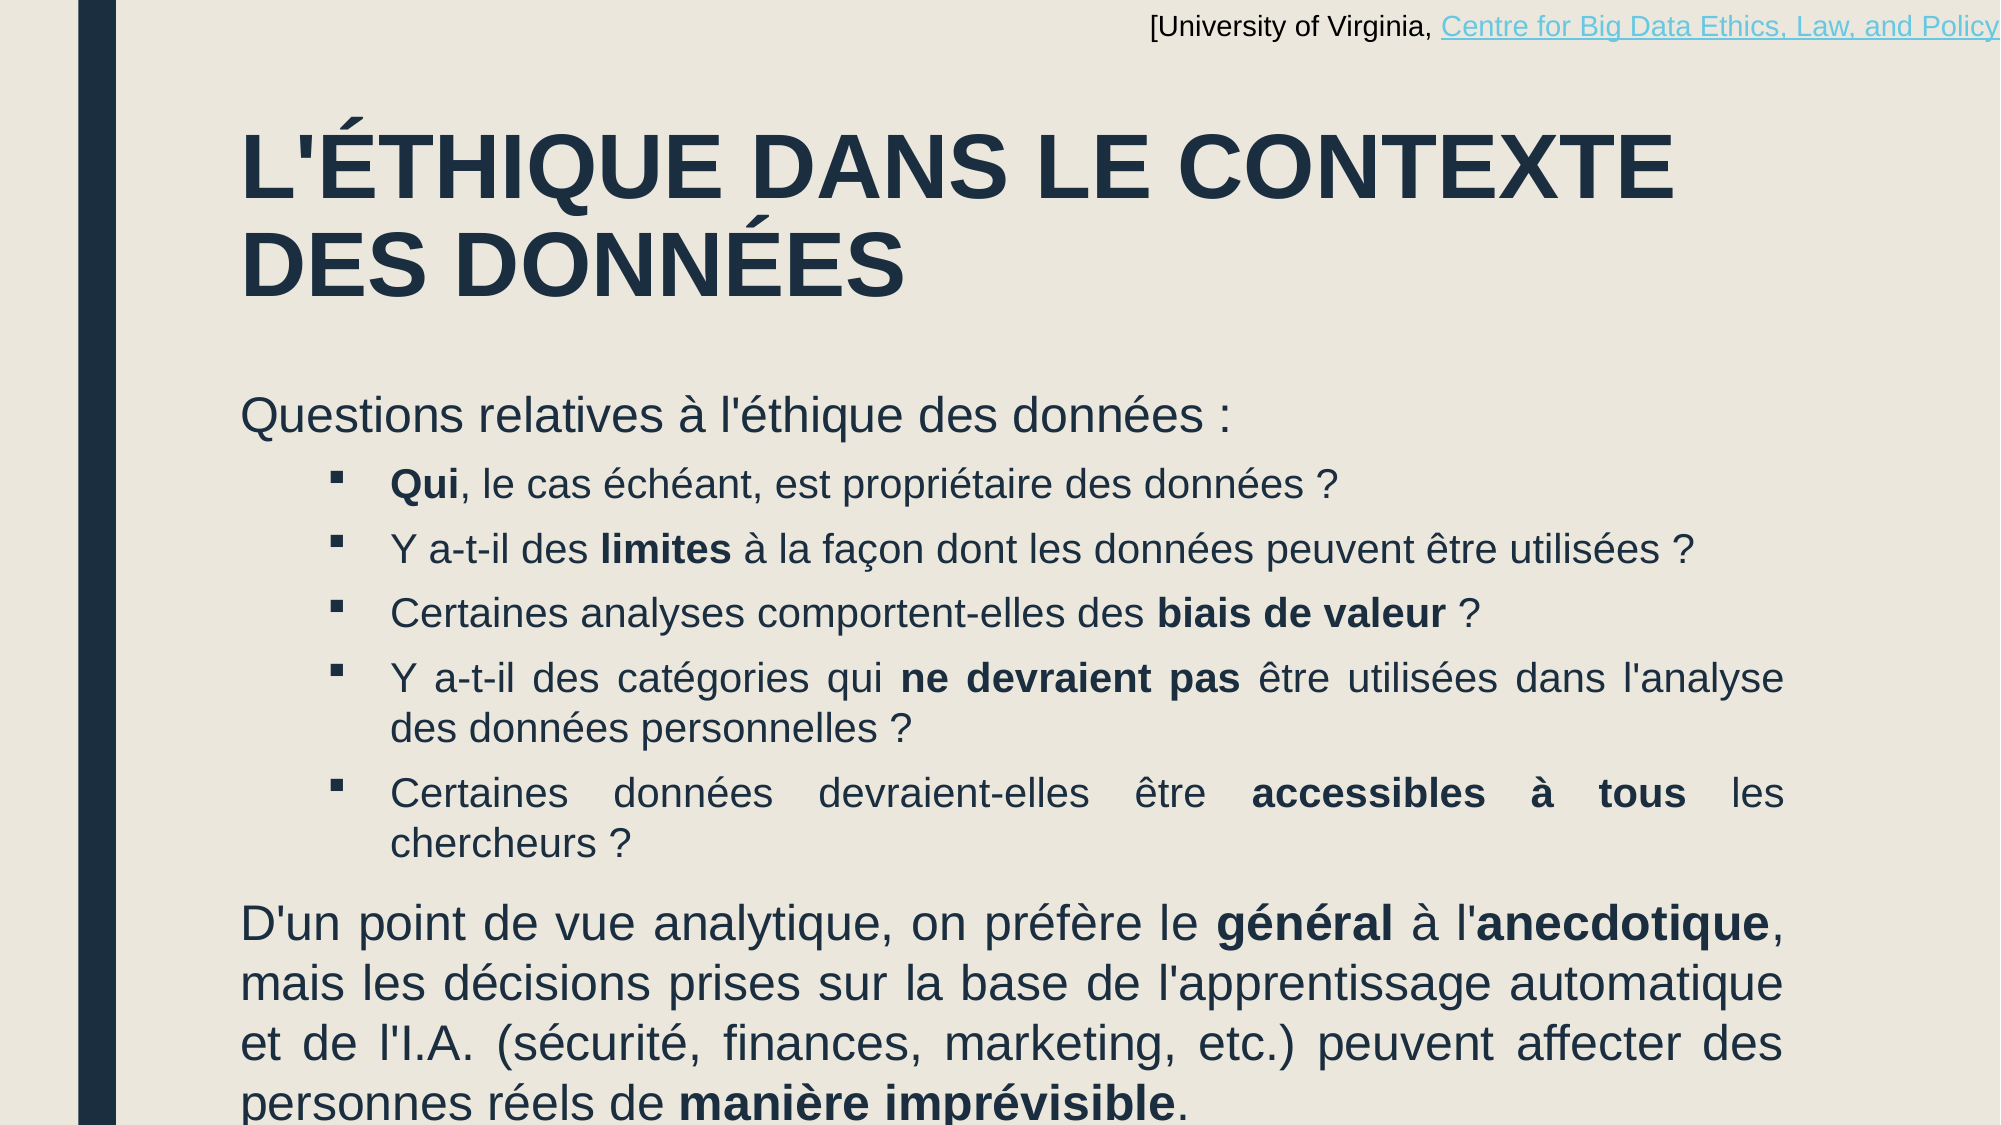

[University of Virginia, Centre for Big Data Ethics, Law, and Policy]
# L'ÉTHIQUE DANS LE CONTEXTE DES DONNÉES
Questions relatives à l'éthique des données :
Qui, le cas échéant, est propriétaire des données ?
Y a-t-il des limites à la façon dont les données peuvent être utilisées ?
Certaines analyses comportent-elles des biais de valeur ?
Y a-t-il des catégories qui ne devraient pas être utilisées dans l'analyse des données personnelles ?
Certaines données devraient-elles être accessibles à tous les chercheurs ?
D'un point de vue analytique, on préfère le général à l'anecdotique, mais les décisions prises sur la base de l'apprentissage automatique et de l'I.A. (sécurité, finances, marketing, etc.) peuvent affecter des personnes réels de manière imprévisible.